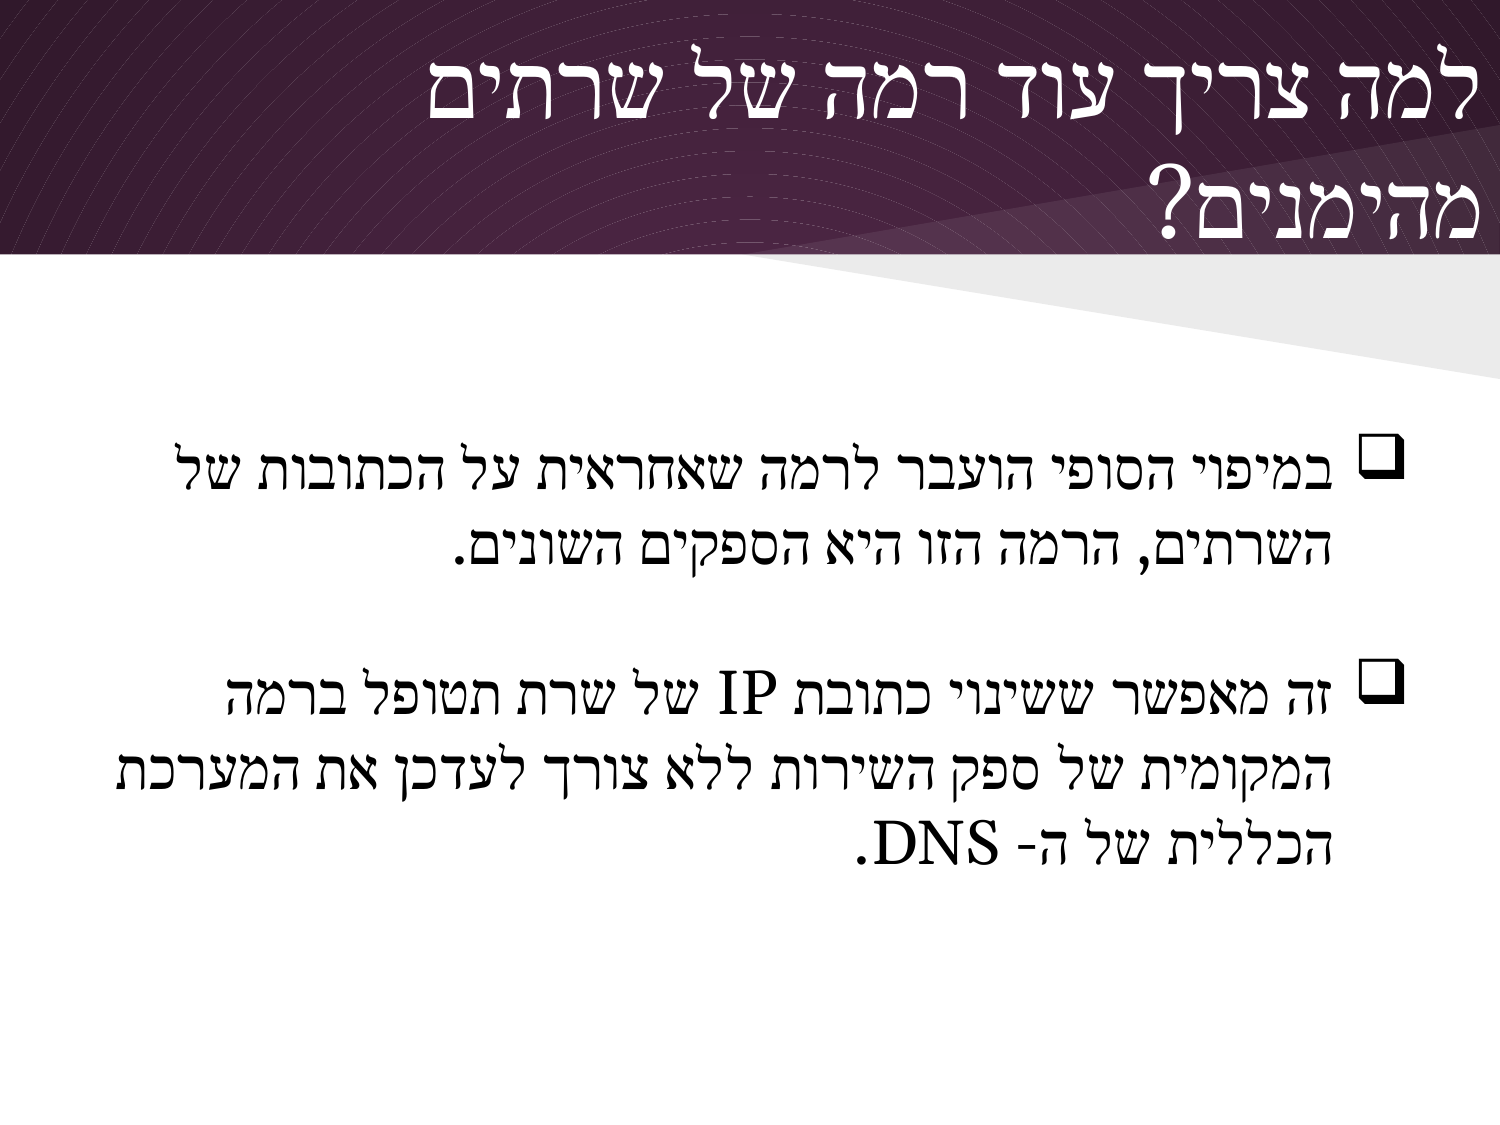

# למה צריך עוד רמה של שרתים מהימנים?

במיפוי הסופי הועבר לרמה שאחראית על הכתובות של השרתים, הרמה הזו היא הספקים השונים.

זה מאפשר ששינוי כתובת IP של שרת תטופל ברמה המקומית של ספק השירות ללא צורך לעדכן את המערכת הכללית של ה- DNS.